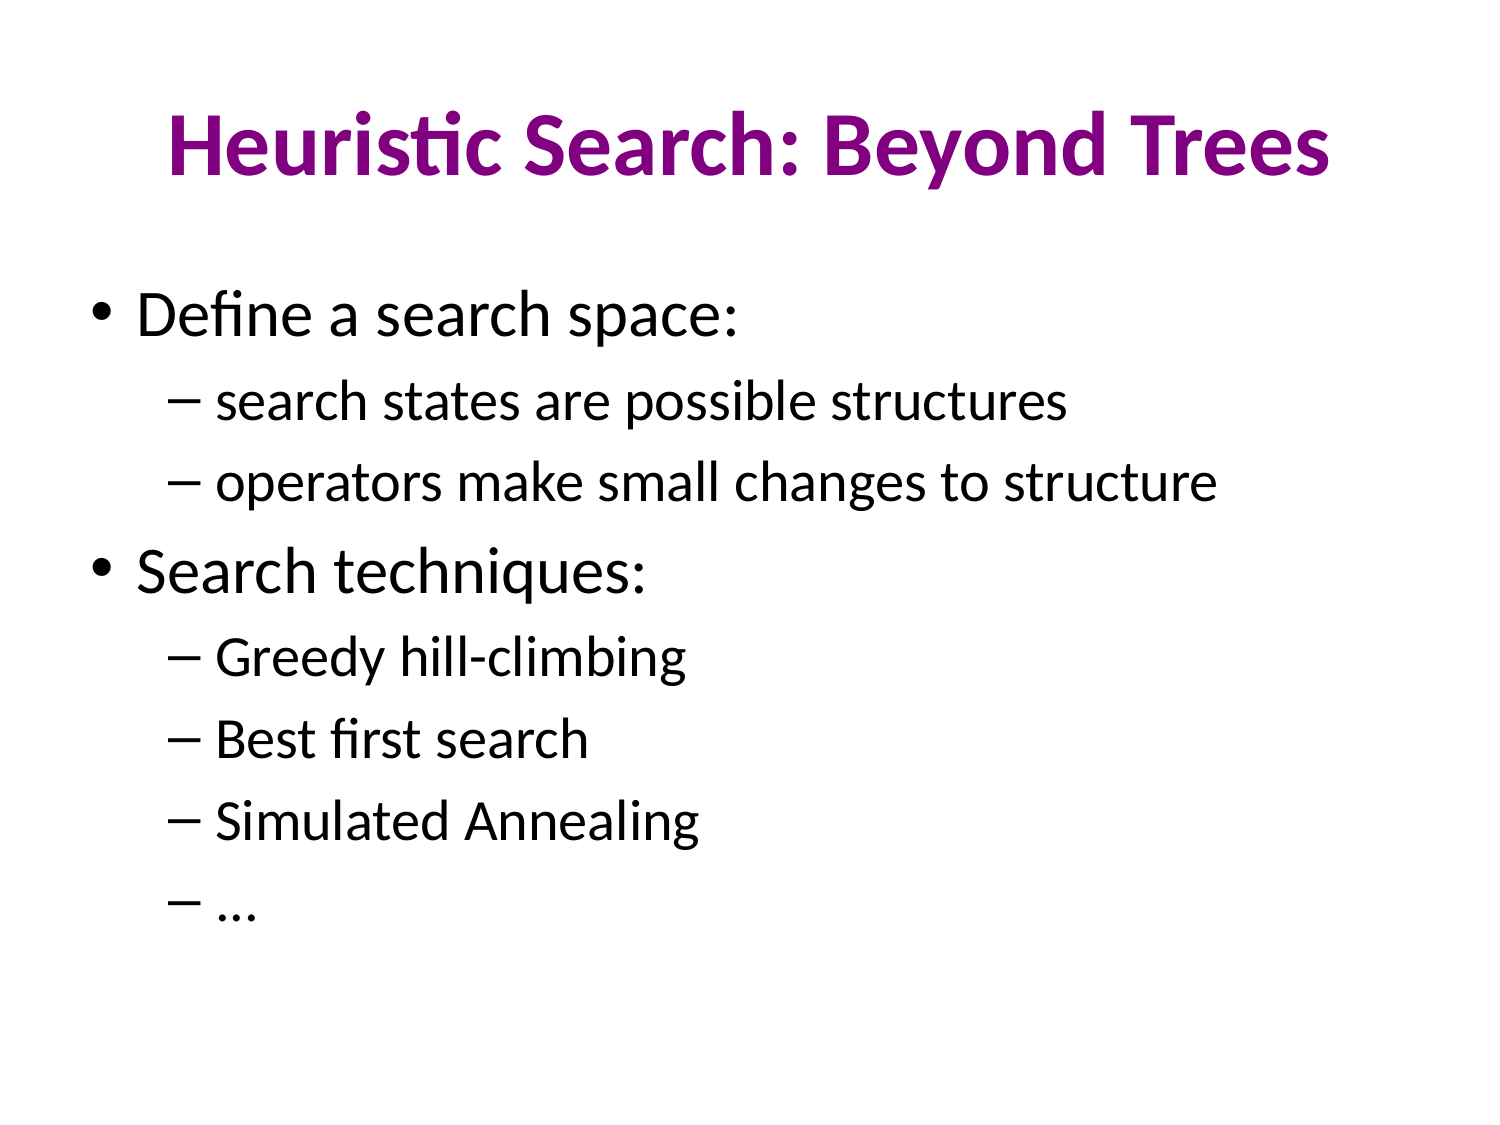

# Heuristic Search: Beyond Trees
Define a search space:
search states are possible structures
operators make small changes to structure
Search techniques:
Greedy hill-climbing
Best first search
Simulated Annealing
...